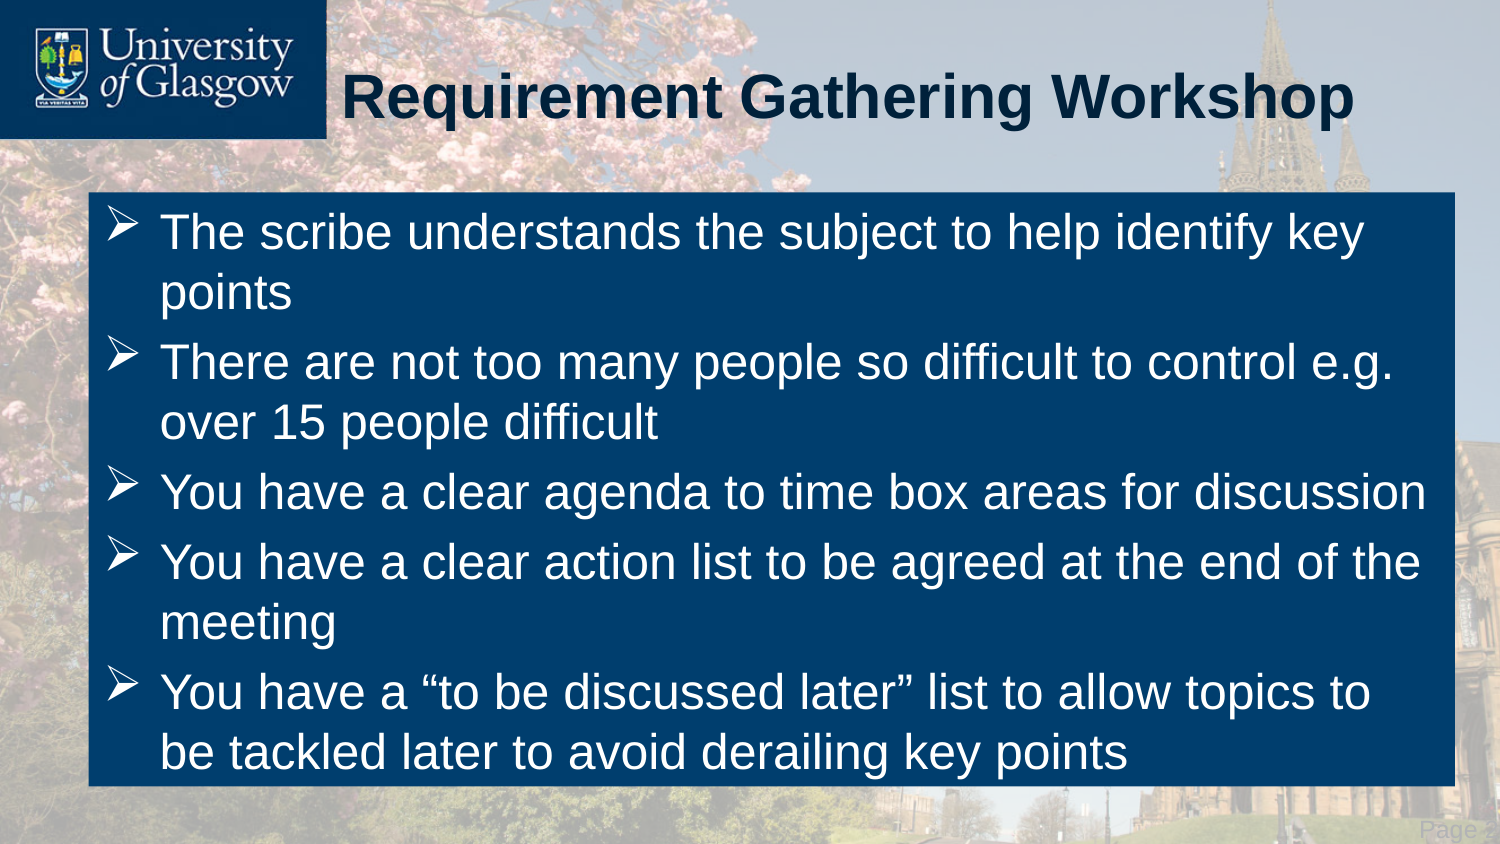

# Requirement Gathering Workshop
The scribe understands the subject to help identify key points
There are not too many people so difficult to control e.g. over 15 people difficult
You have a clear agenda to time box areas for discussion
You have a clear action list to be agreed at the end of the meeting
You have a “to be discussed later” list to allow topics to be tackled later to avoid derailing key points

 Page 26